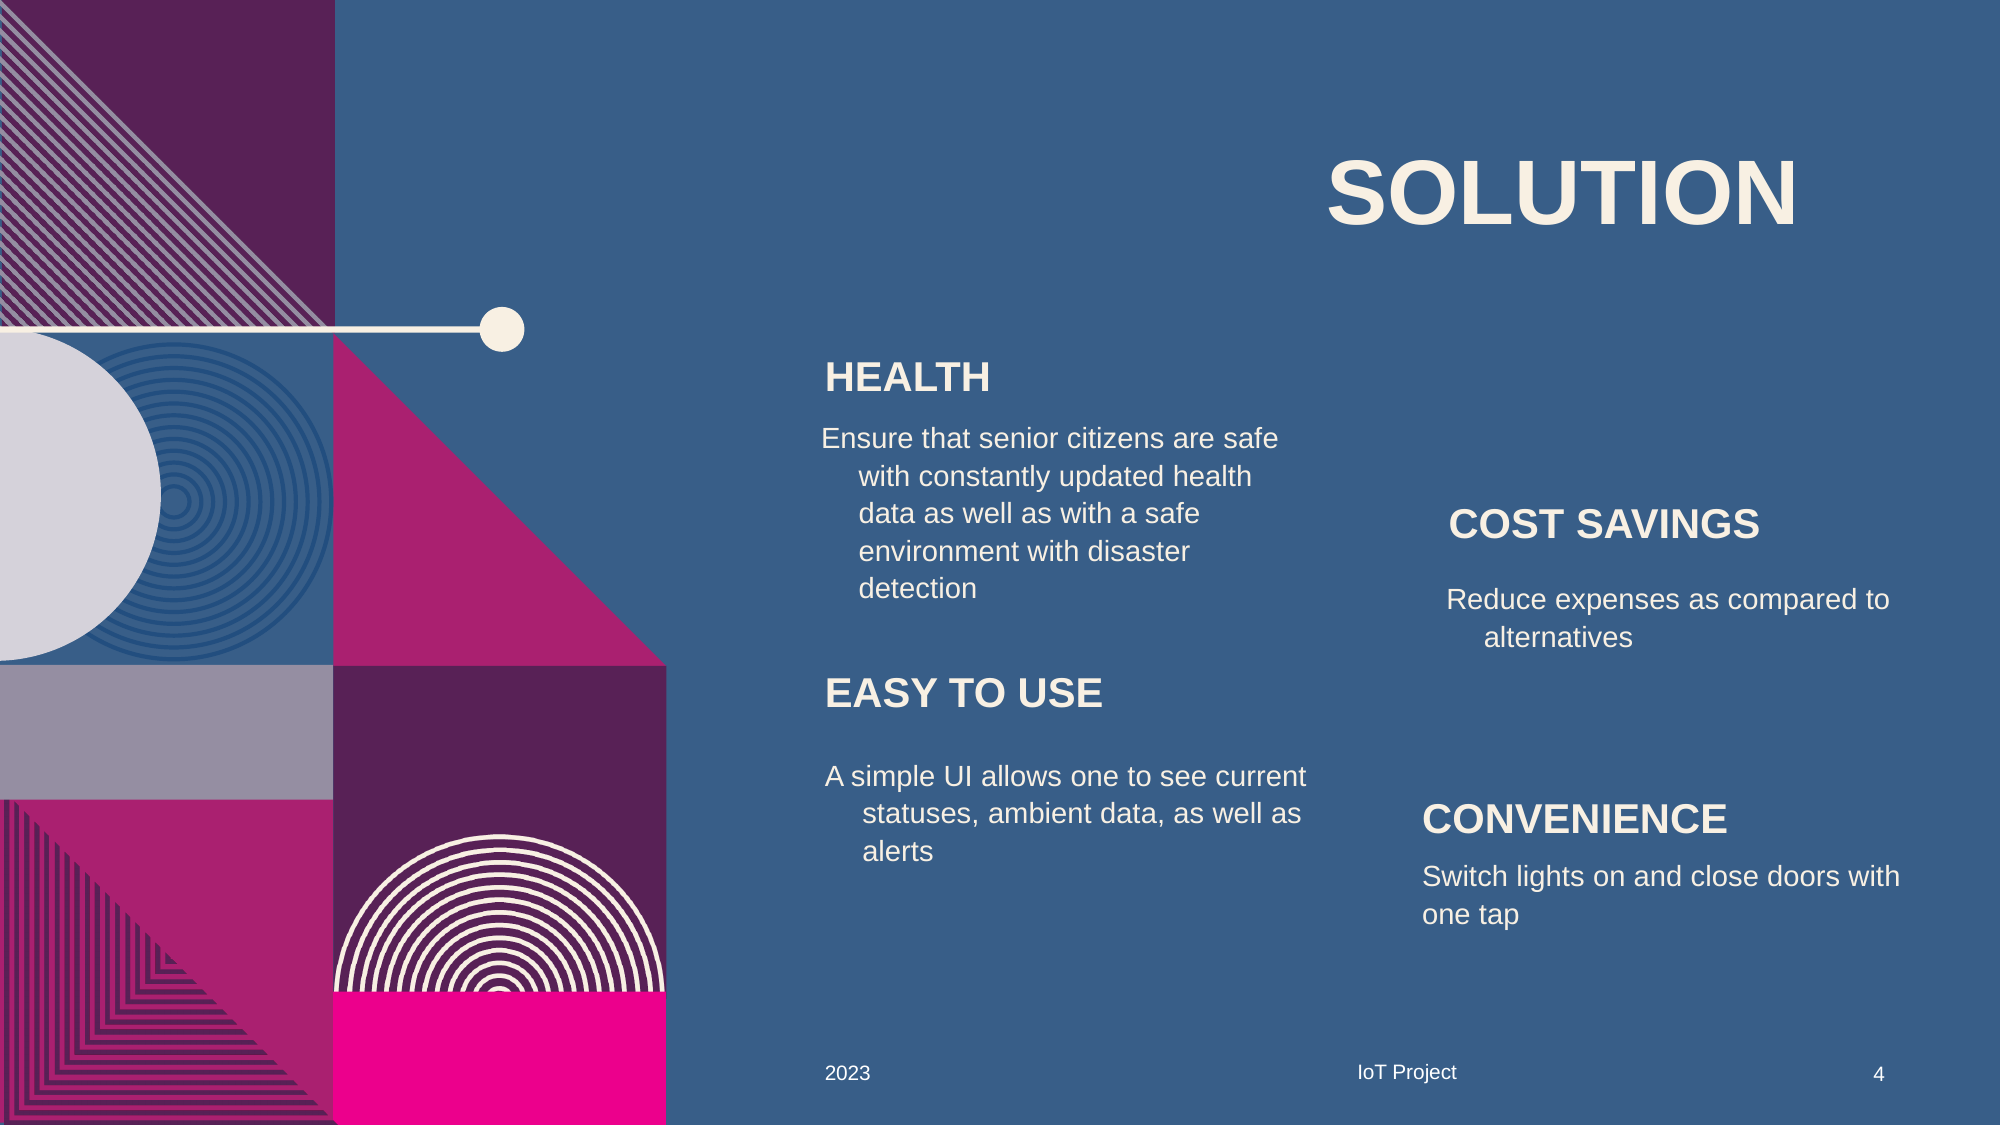

# SOLUTION
Health
Ensure that senior citizens are safe with constantly updated health data as well as with a safe environment with disaster detection
COST SAVINGS
Reduce expenses as compared to alternatives
EASY TO USE
A simple UI allows one to see current statuses, ambient data, as well as alerts
convenience
Switch lights on and close doors with one tap
IoT Project
2023
4